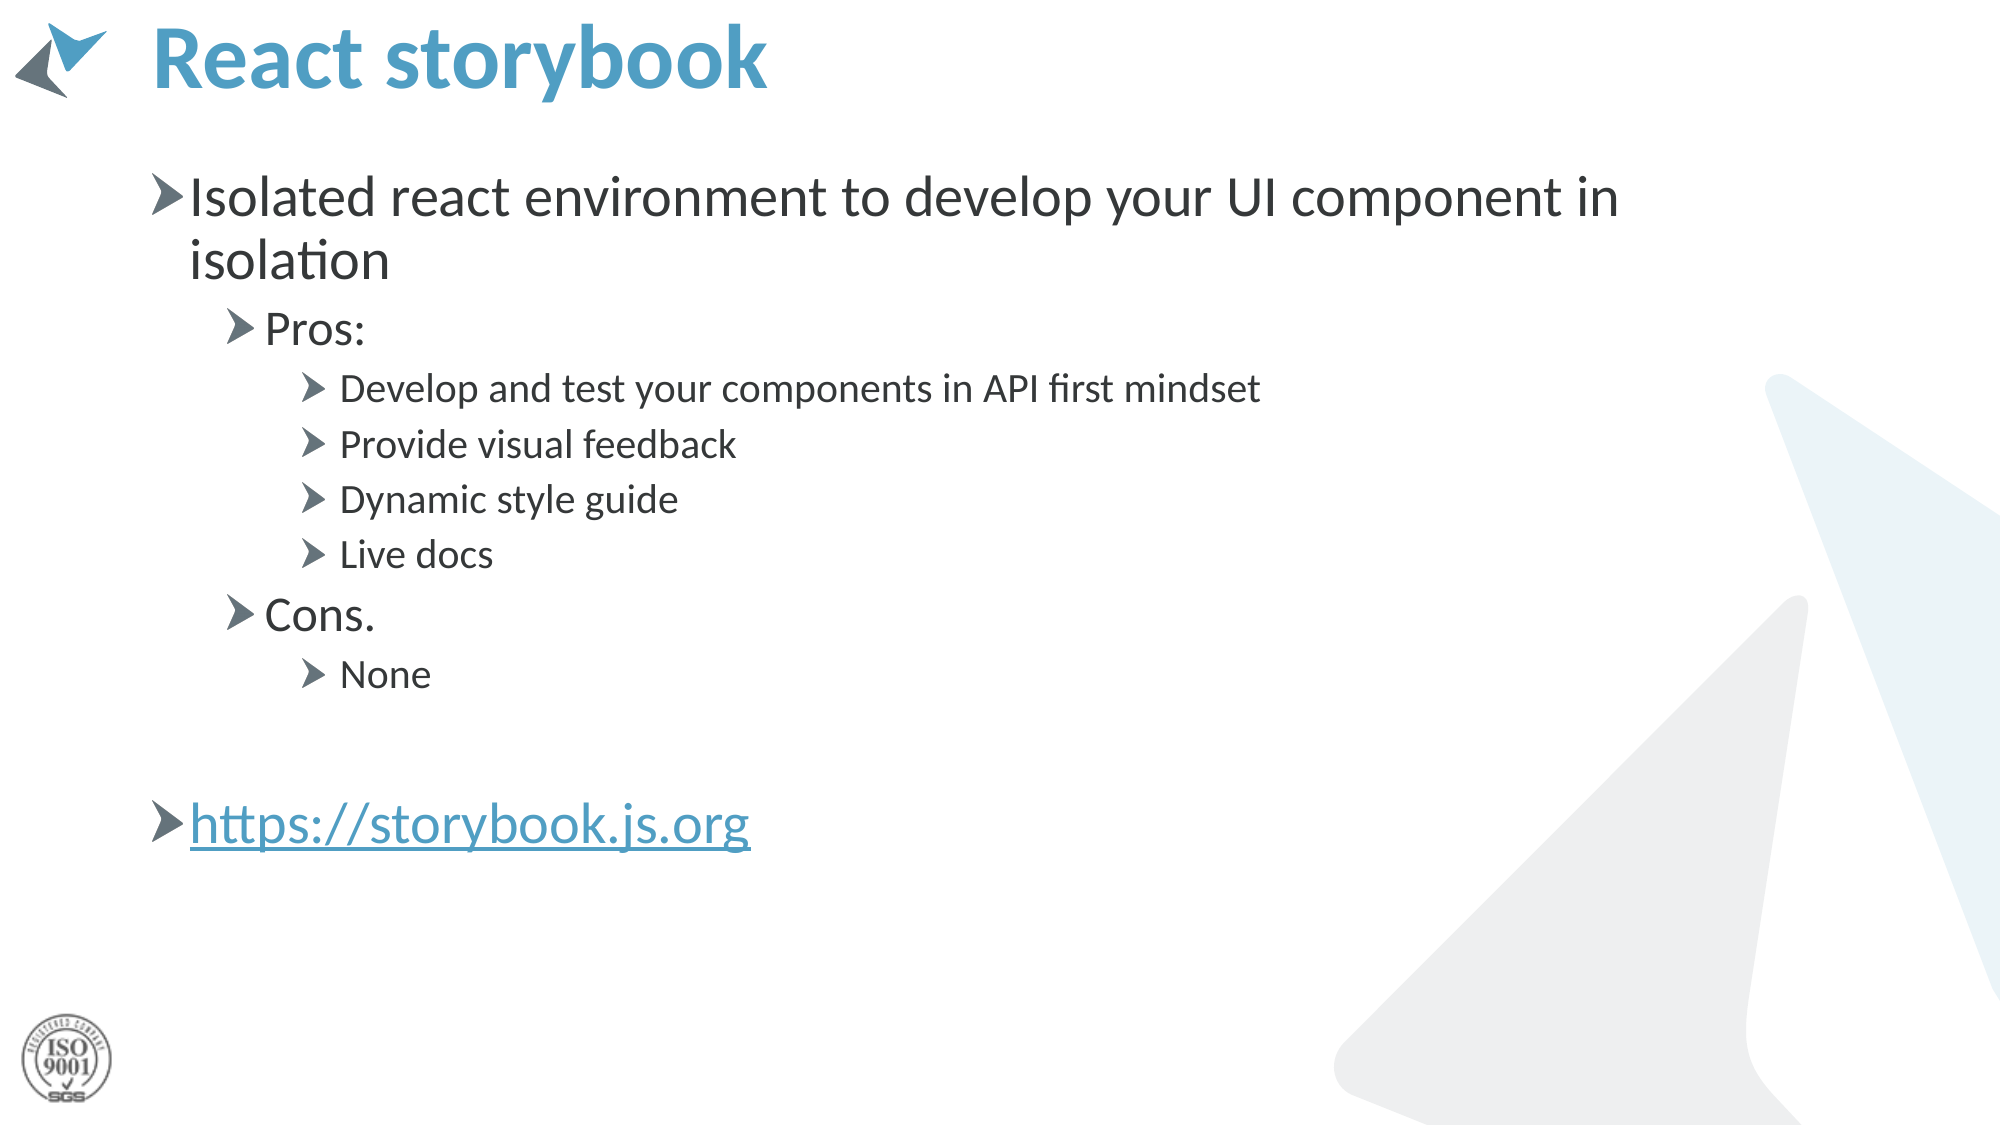

# React storybook
Isolated react environment to develop your UI component in isolation
Pros:
Develop and test your components in API first mindset
Provide visual feedback
Dynamic style guide
Live docs
Cons.
None

https://storybook.js.org